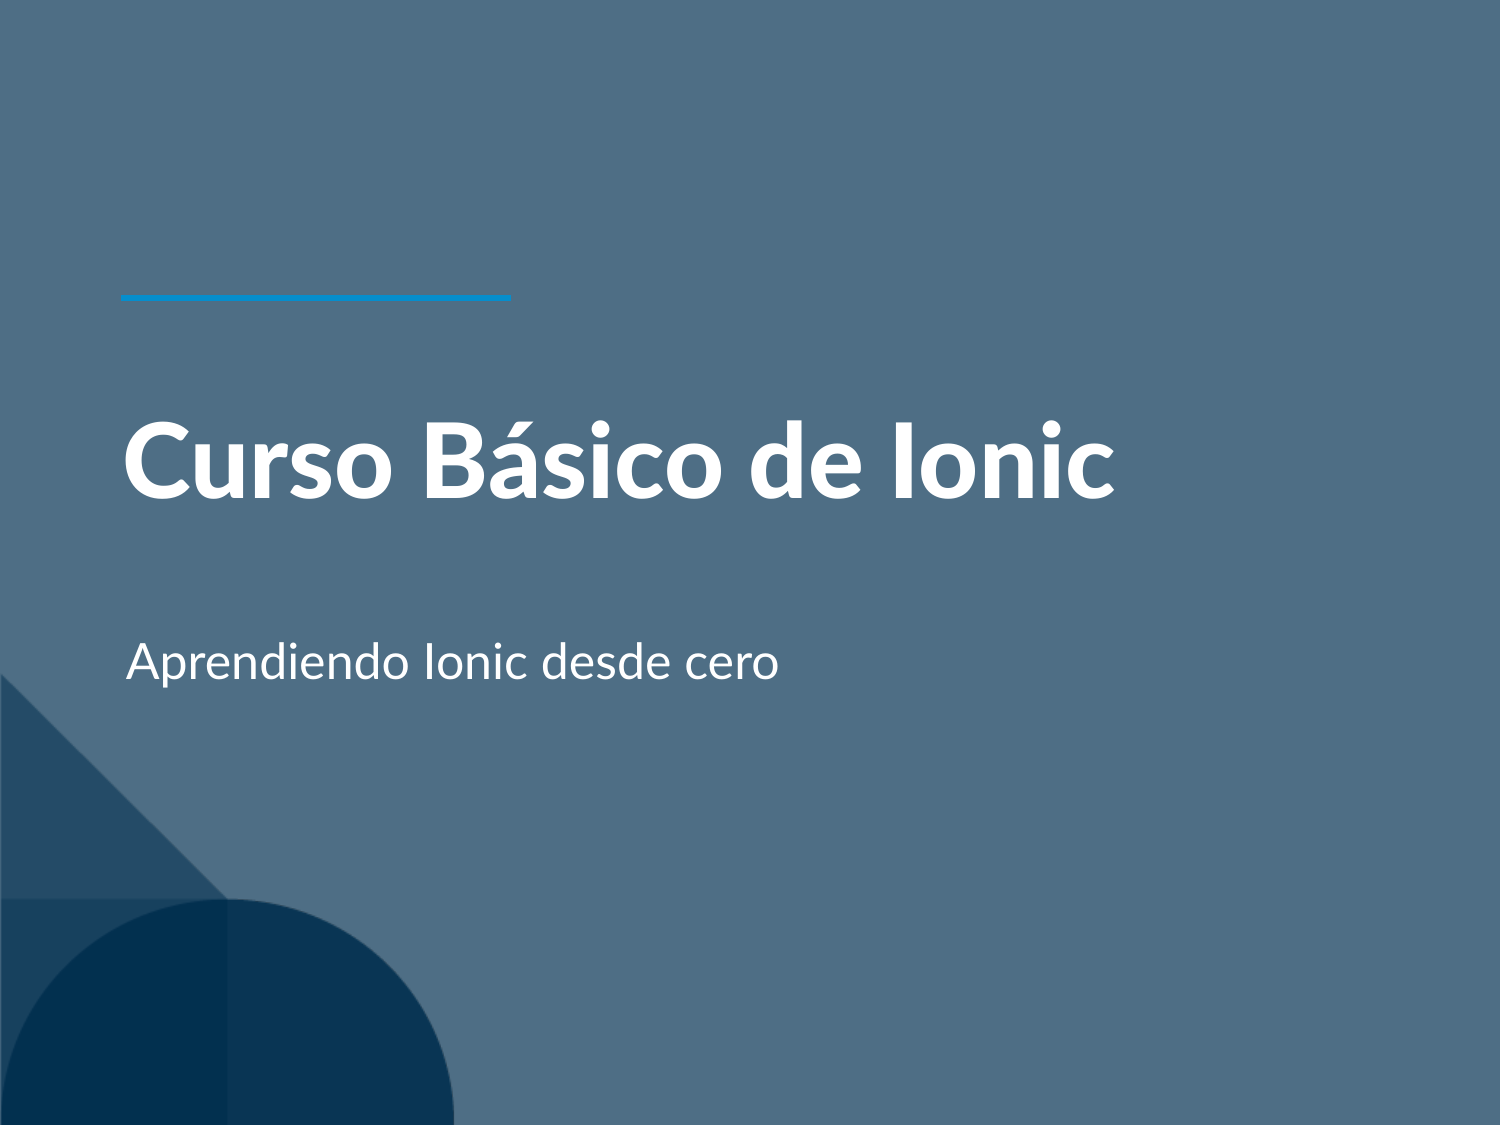

# Curso Básico de Ionic
Aprendiendo Ionic desde cero